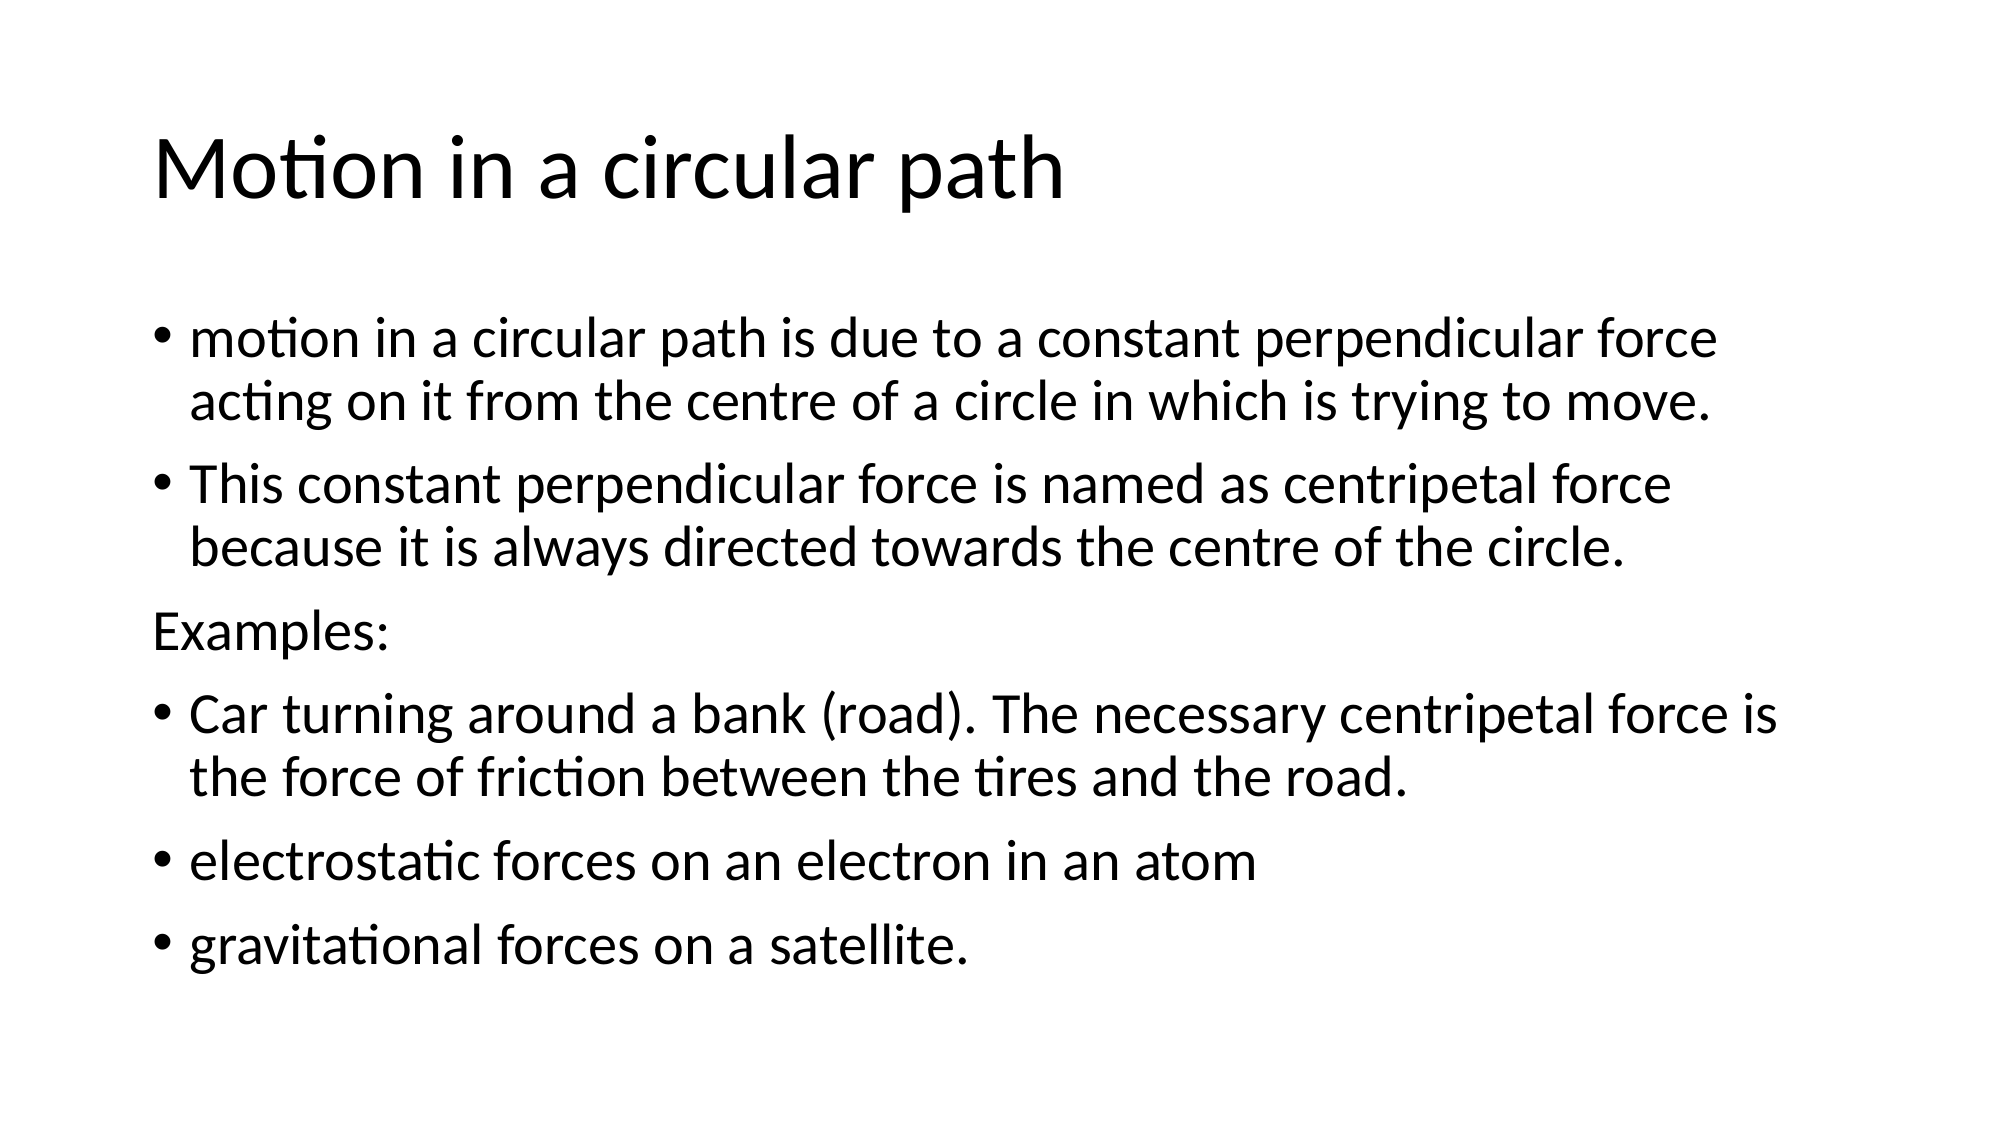

# Motion in a circular path
motion in a circular path is due to a constant perpendicular force acting on it from the centre of a circle in which is trying to move.
This constant perpendicular force is named as centripetal force because it is always directed towards the centre of the circle.
Examples:
Car turning around a bank (road). The necessary centripetal force is the force of friction between the tires and the road.
electrostatic forces on an electron in an atom
gravitational forces on a satellite.